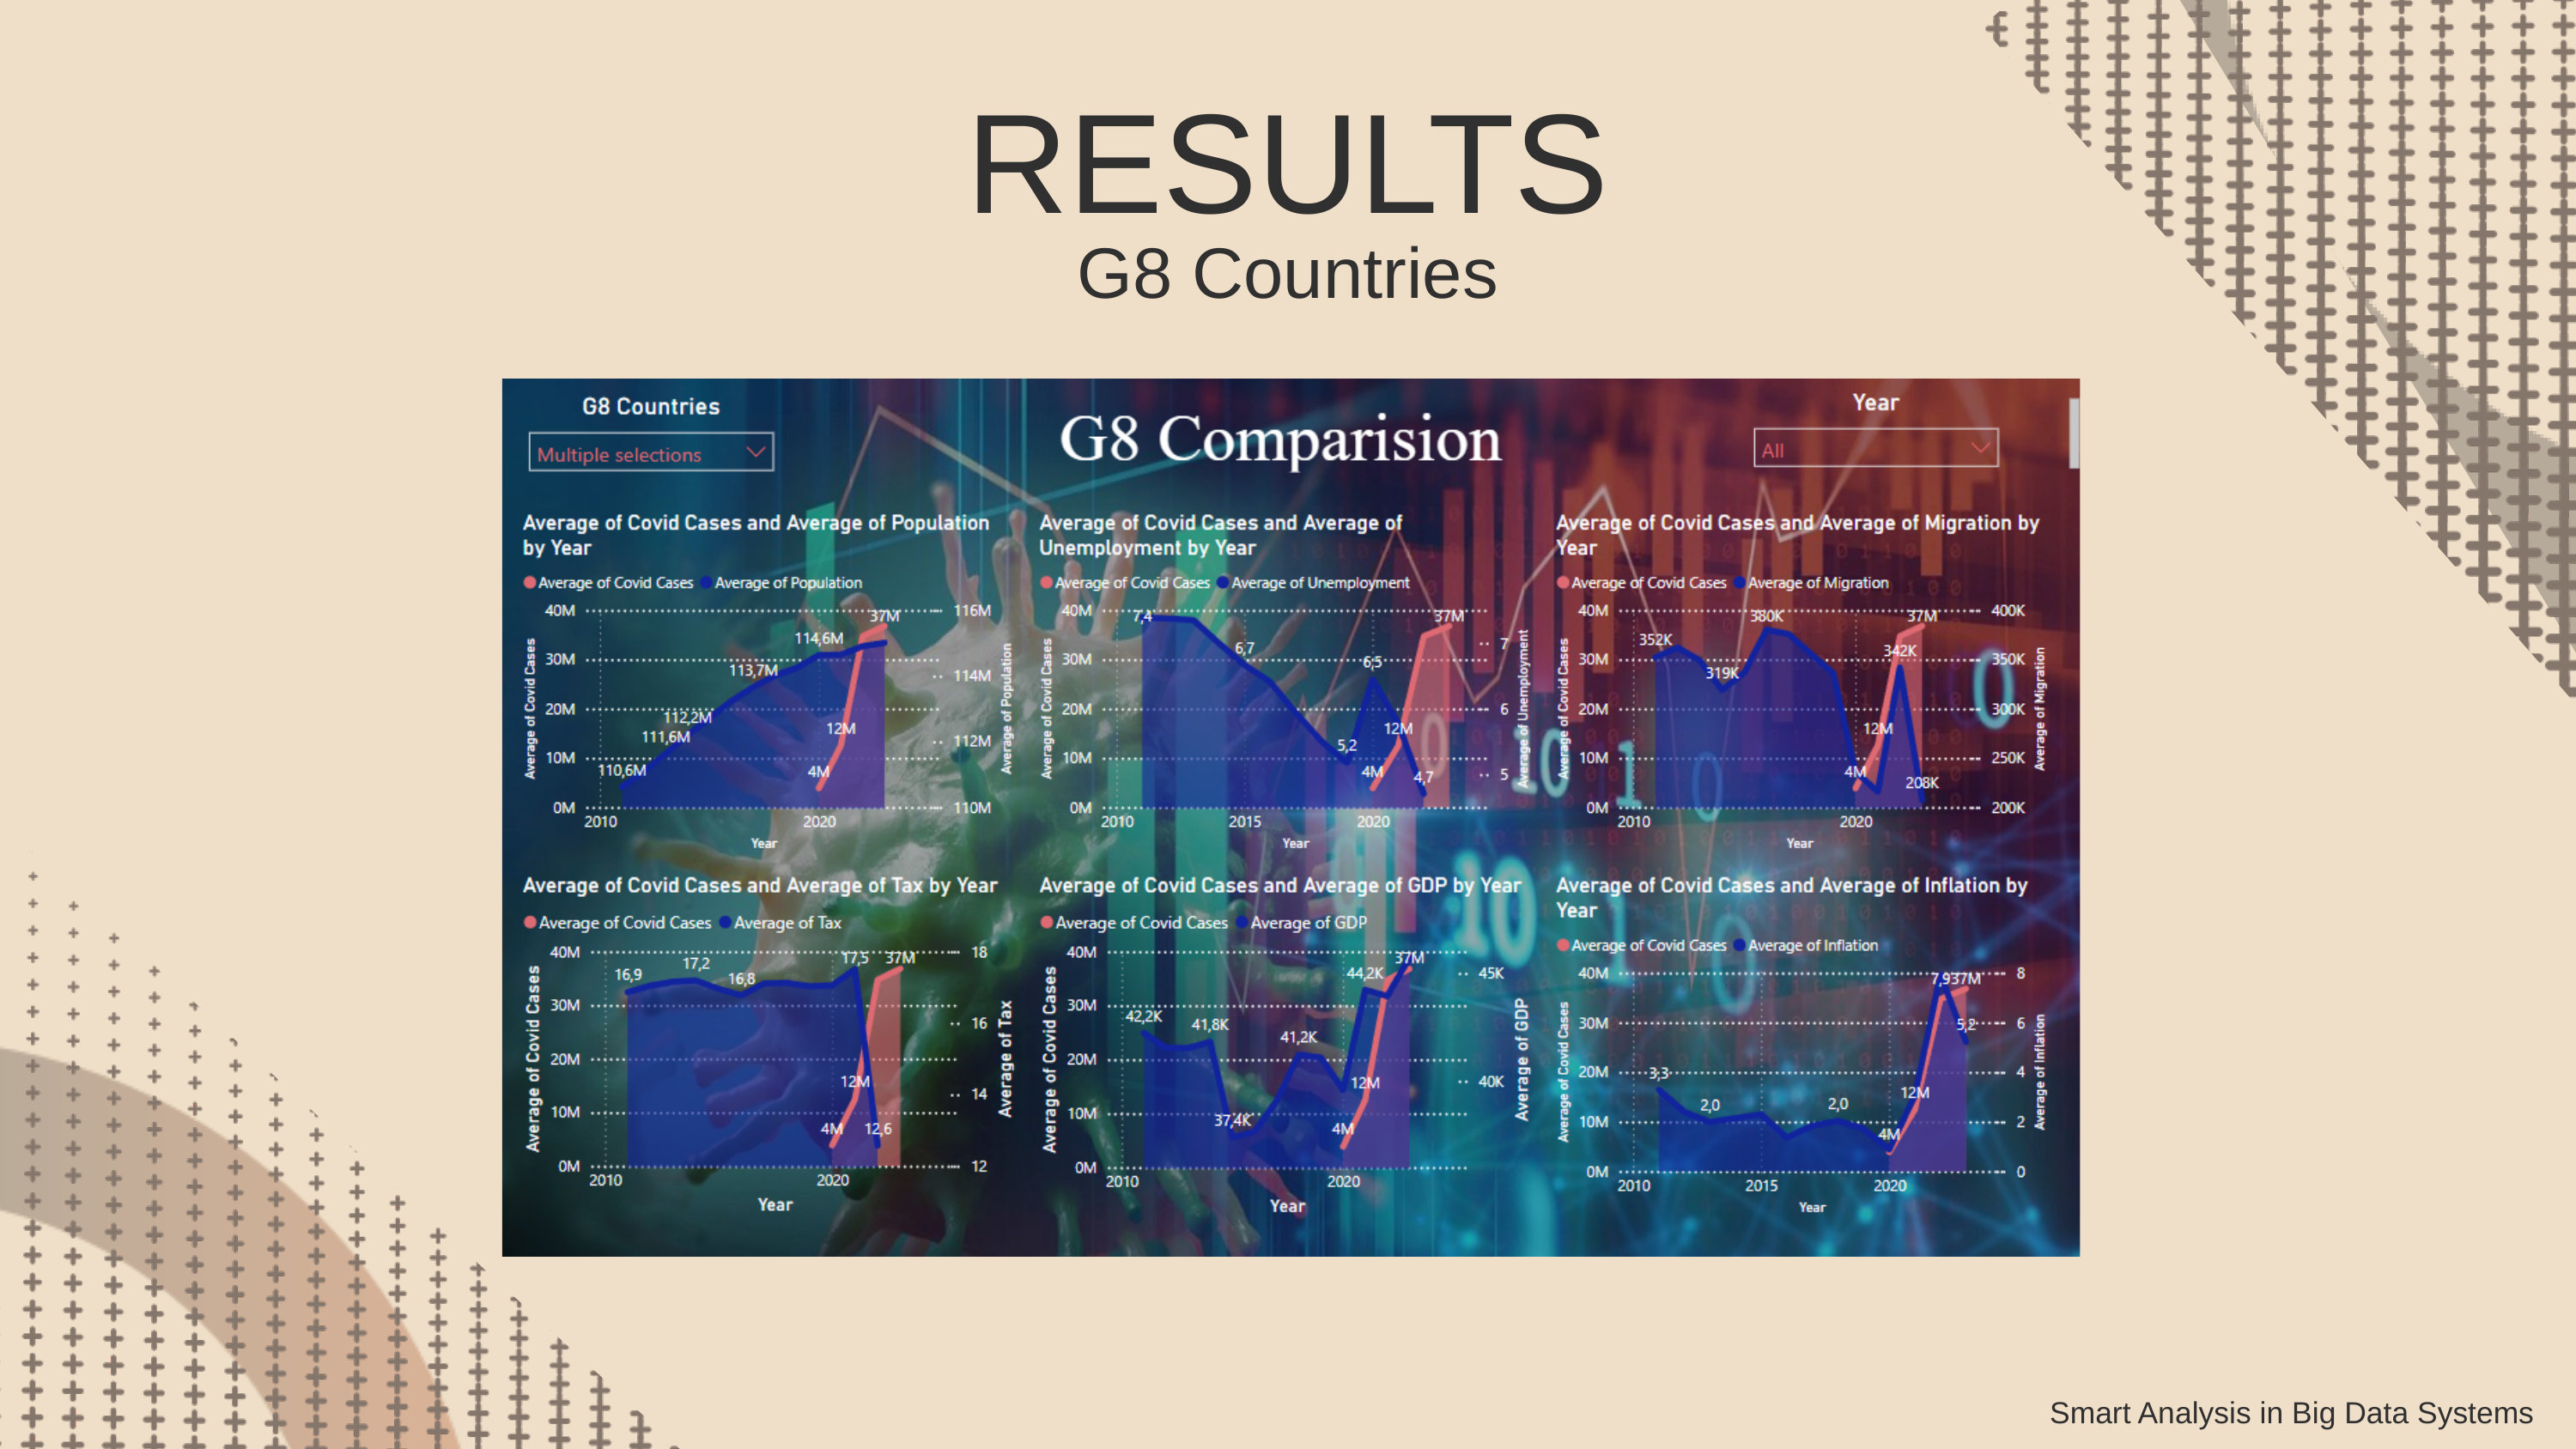

RESULTS
G8 Countries

Smart Analysis in Big Data Systems